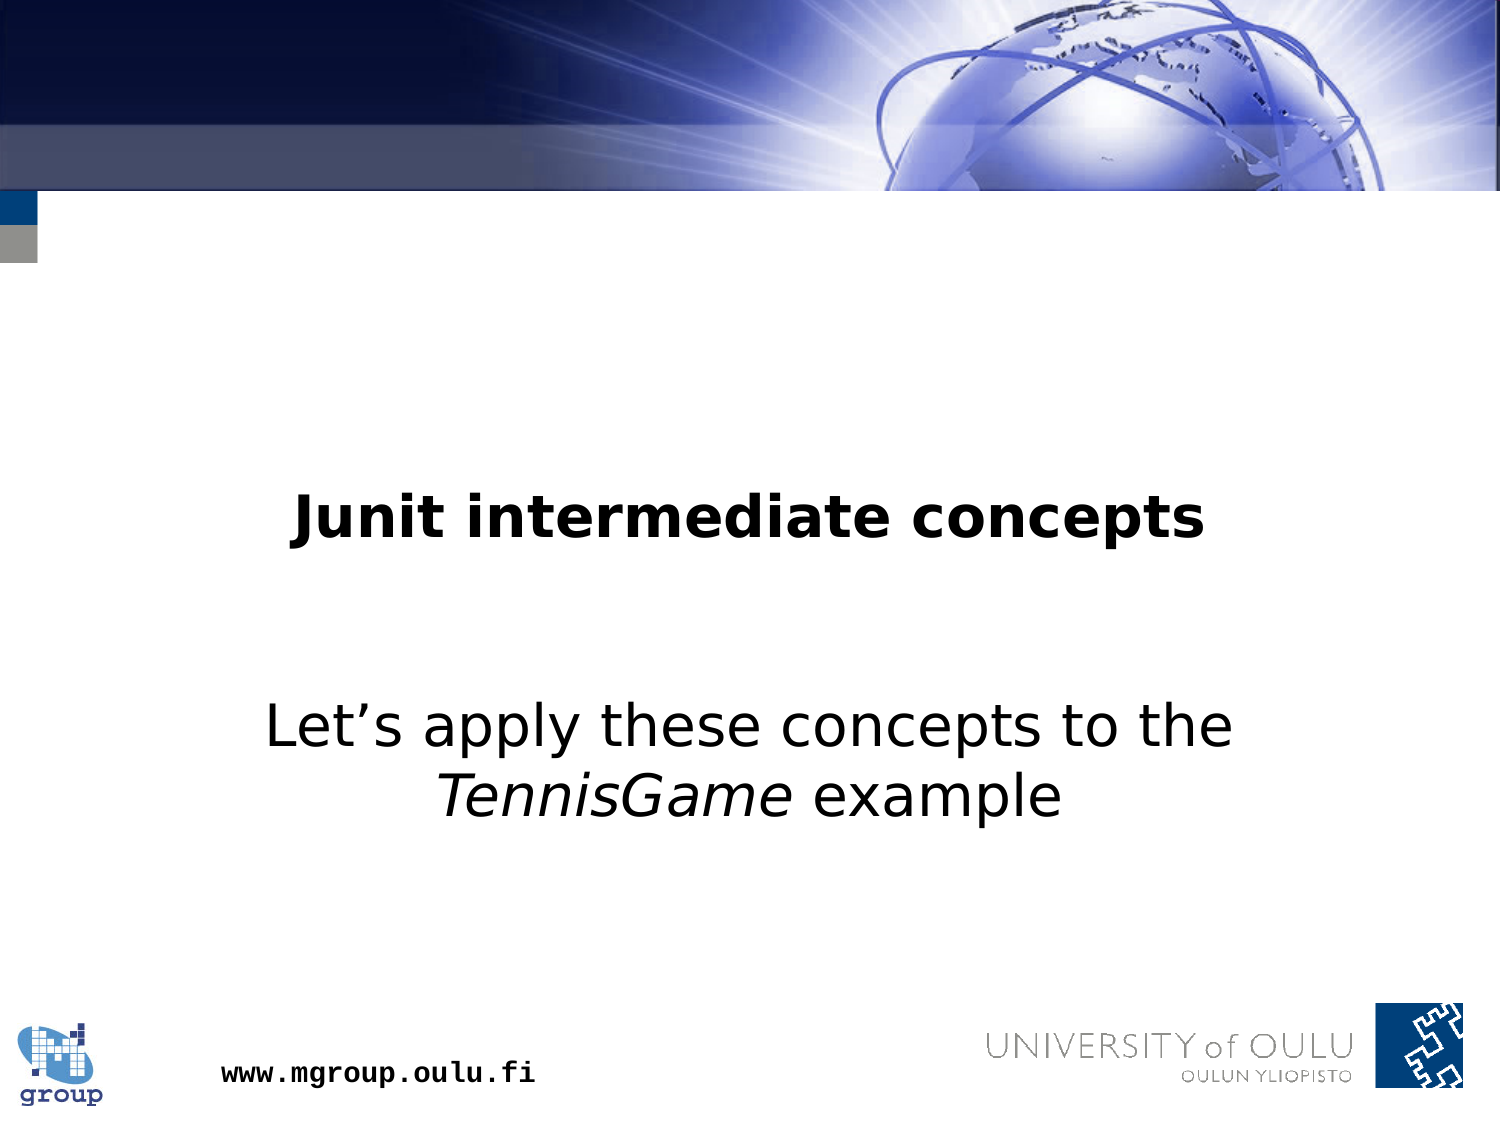

# Junit intermediate concepts
Let’s apply these concepts to the TennisGame example